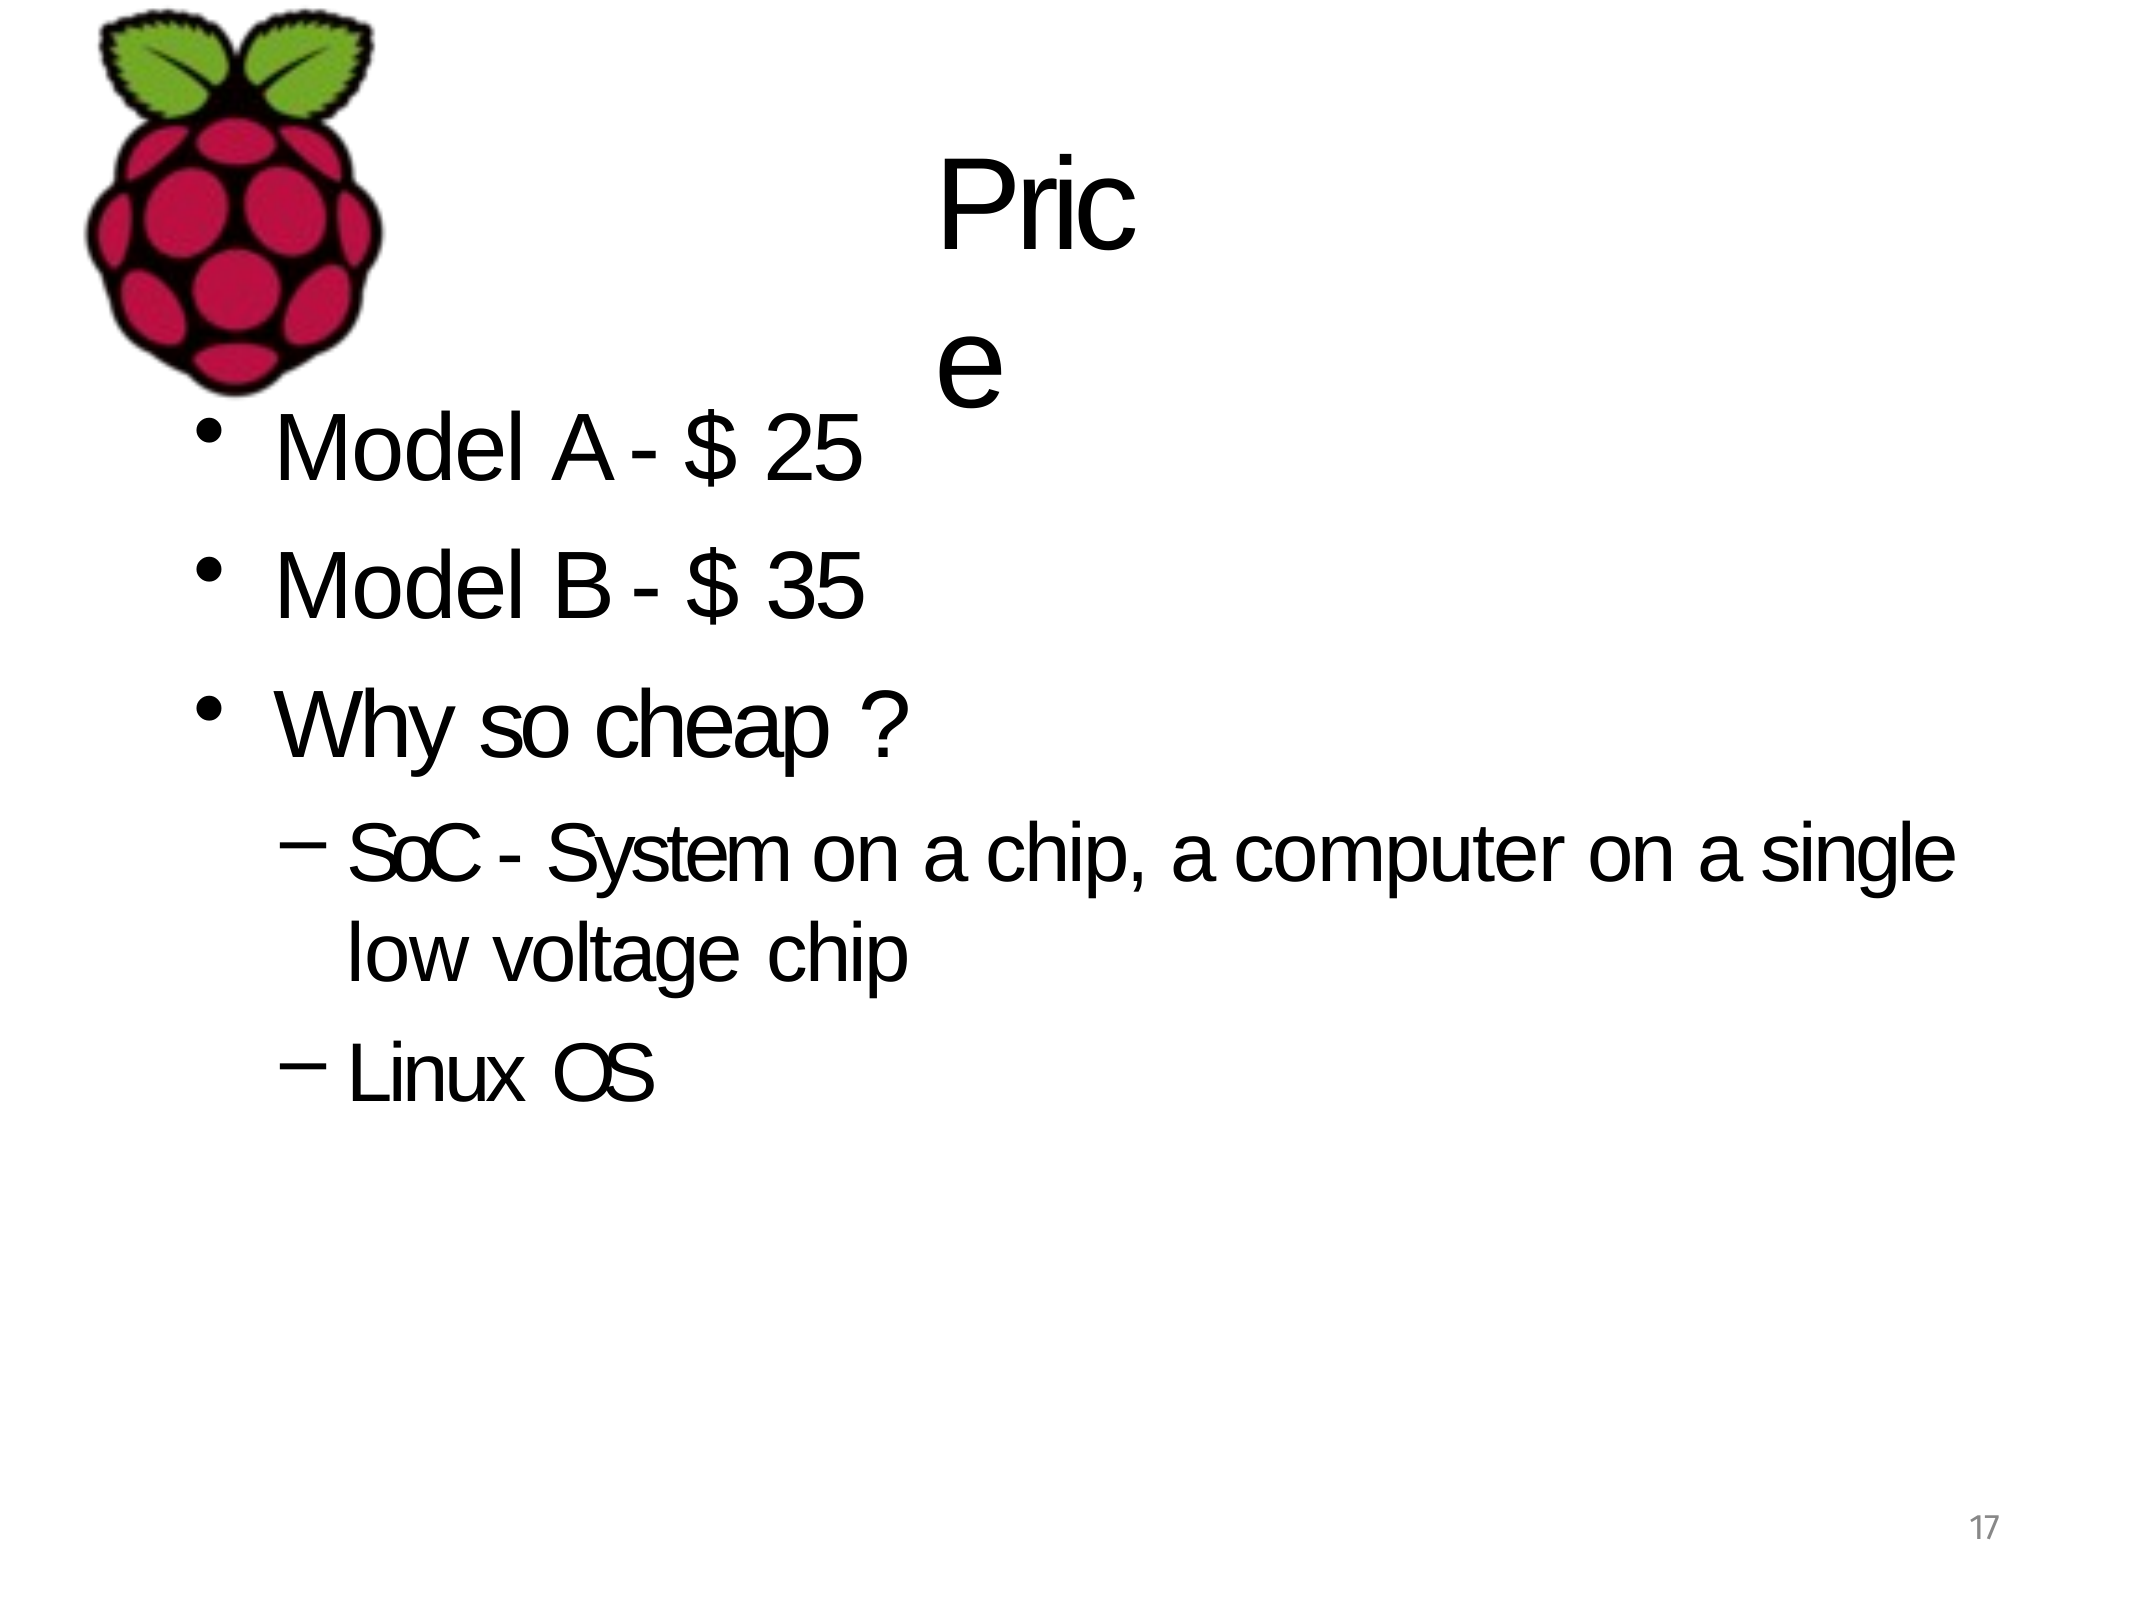

# Price
Model A - $ 25
Model B - $ 35
Why so cheap ?
SoC - System on a chip, a computer on a single  low voltage chip
Linux OS
17